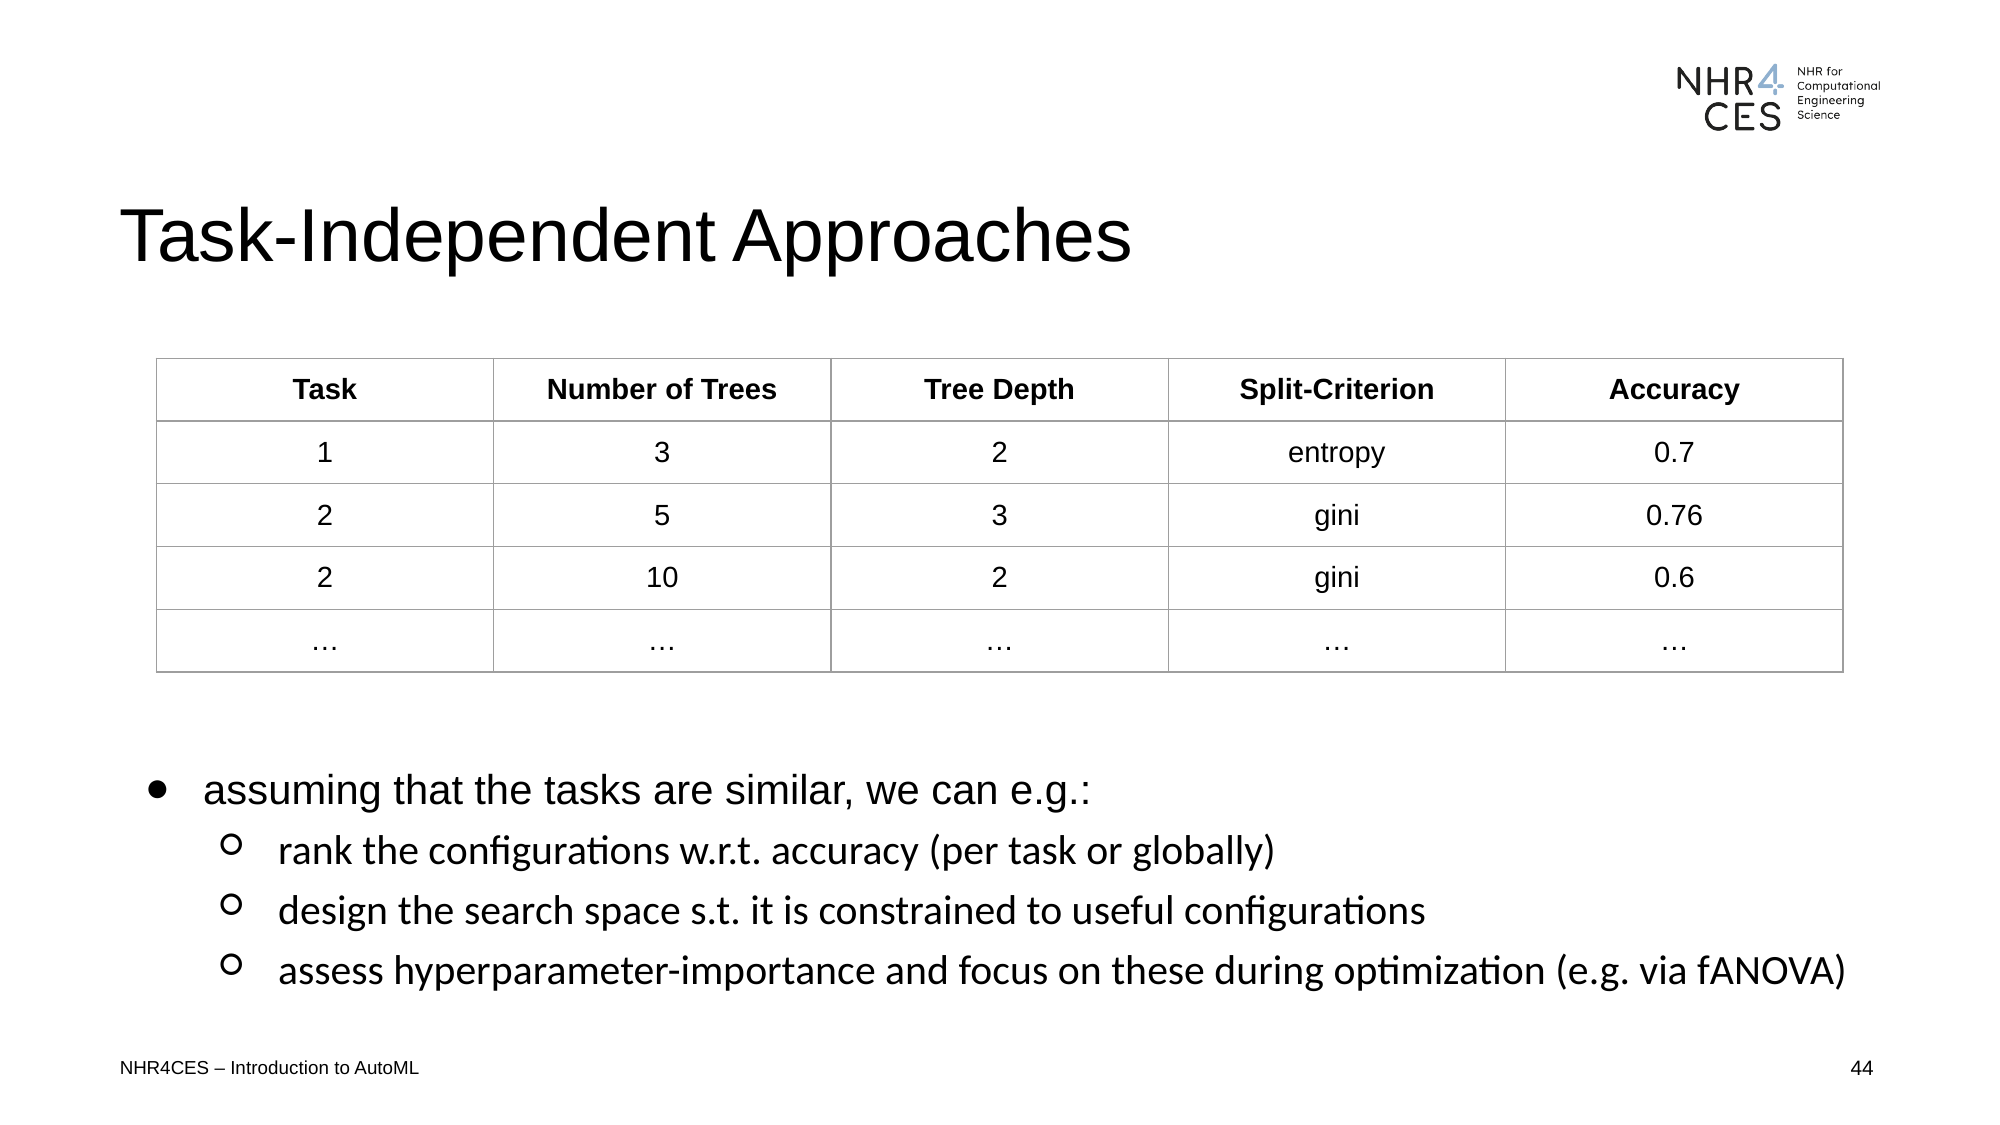

#
Task-Independent Approaches
| Task | Number of Trees | Tree Depth | Split-Criterion | Accuracy |
| --- | --- | --- | --- | --- |
| 1 | 3 | 2 | entropy | 0.7 |
| 2 | 5 | 3 | gini | 0.76 |
| 2 | 10 | 2 | gini | 0.6 |
| … | … | … | … | … |
assuming that the tasks are similar, we can e.g.:
rank the configurations w.r.t. accuracy (per task or globally)
design the search space s.t. it is constrained to useful configurations
assess hyperparameter-importance and focus on these during optimization (e.g. via fANOVA)